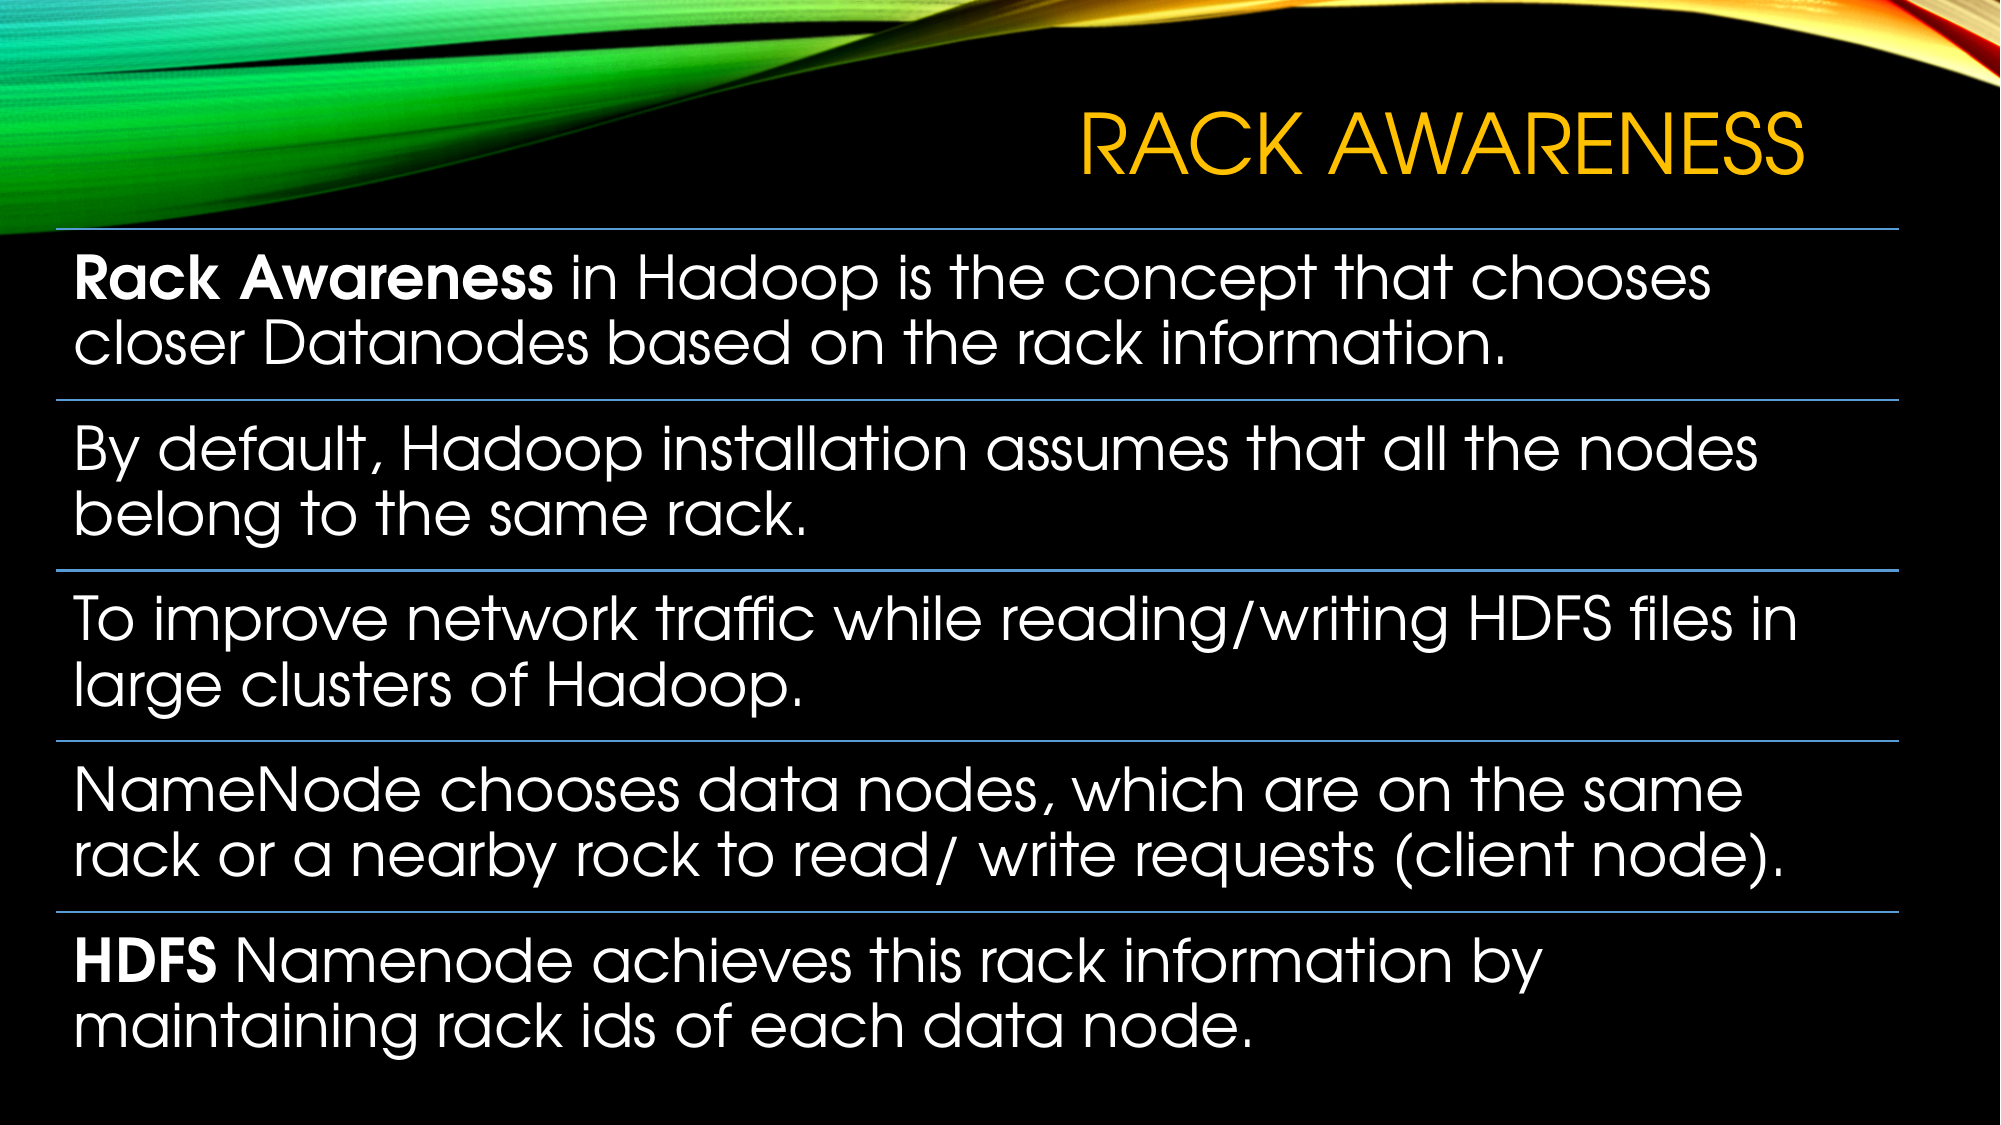

# RACK AWARENESS

Rack Awareness in Hadoop is the concept that chooses closer Datanodes based on the rack information.

By default, Hadoop installation assumes that all the nodes belong to the same rack.

To improve network traffic while reading/writing HDFS files in large clusters of Hadoop.

NameNode chooses data nodes, which are on the same rack or a nearby rock to read/ write requests (client node).

HDFS Namenode achieves this rack information by maintaining rack ids of each data node.